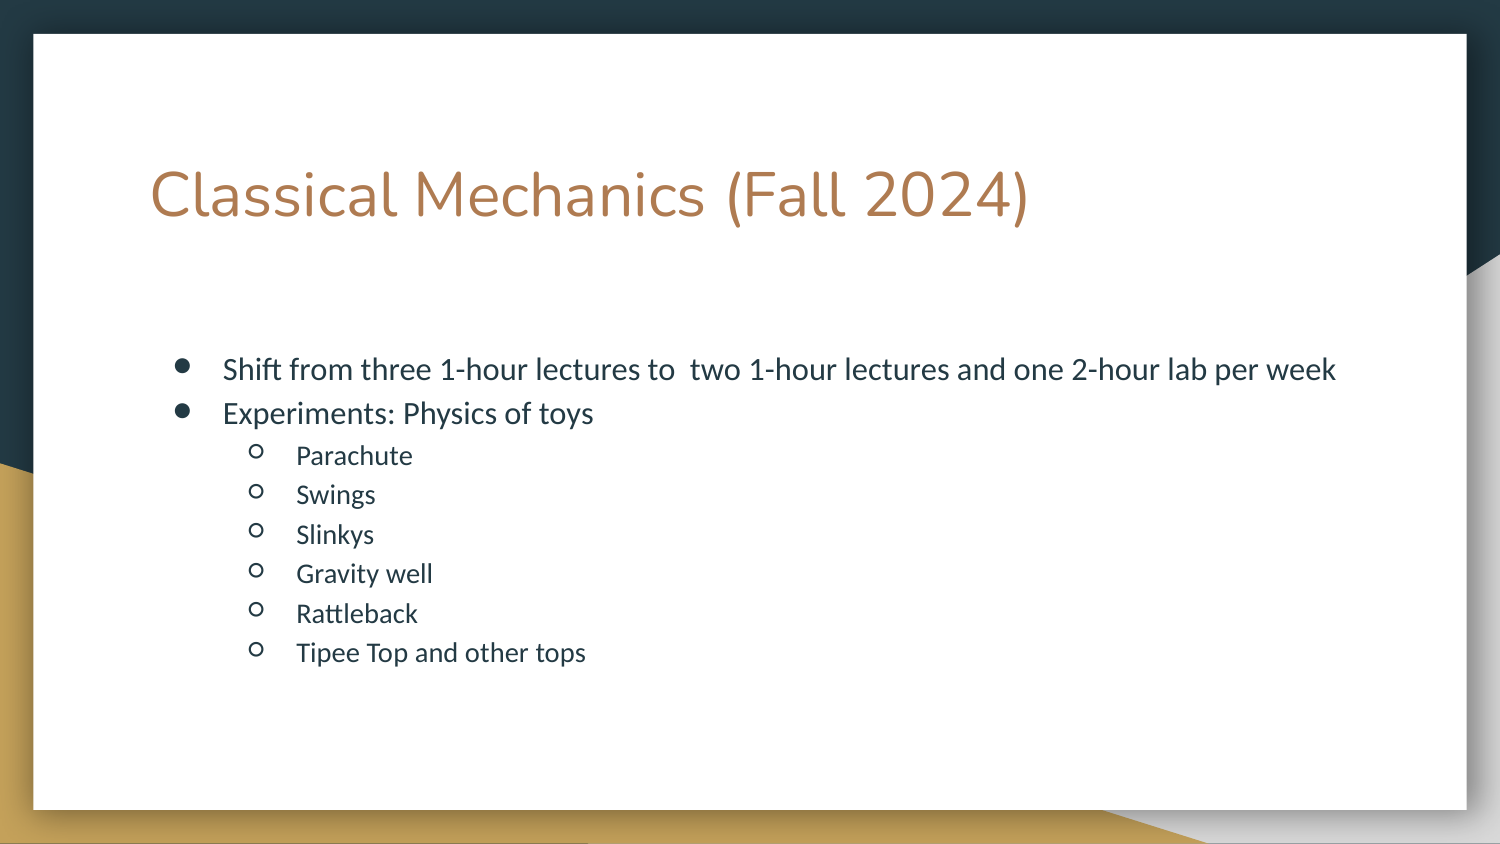

# Classical Mechanics (Fall 2024)
Shift from three 1-hour lectures to  two 1-hour lectures and one 2-hour lab per week
Experiments: Physics of toys
Parachute
Swings
Slinkys
Gravity well
Rattleback
Tipee Top and other tops